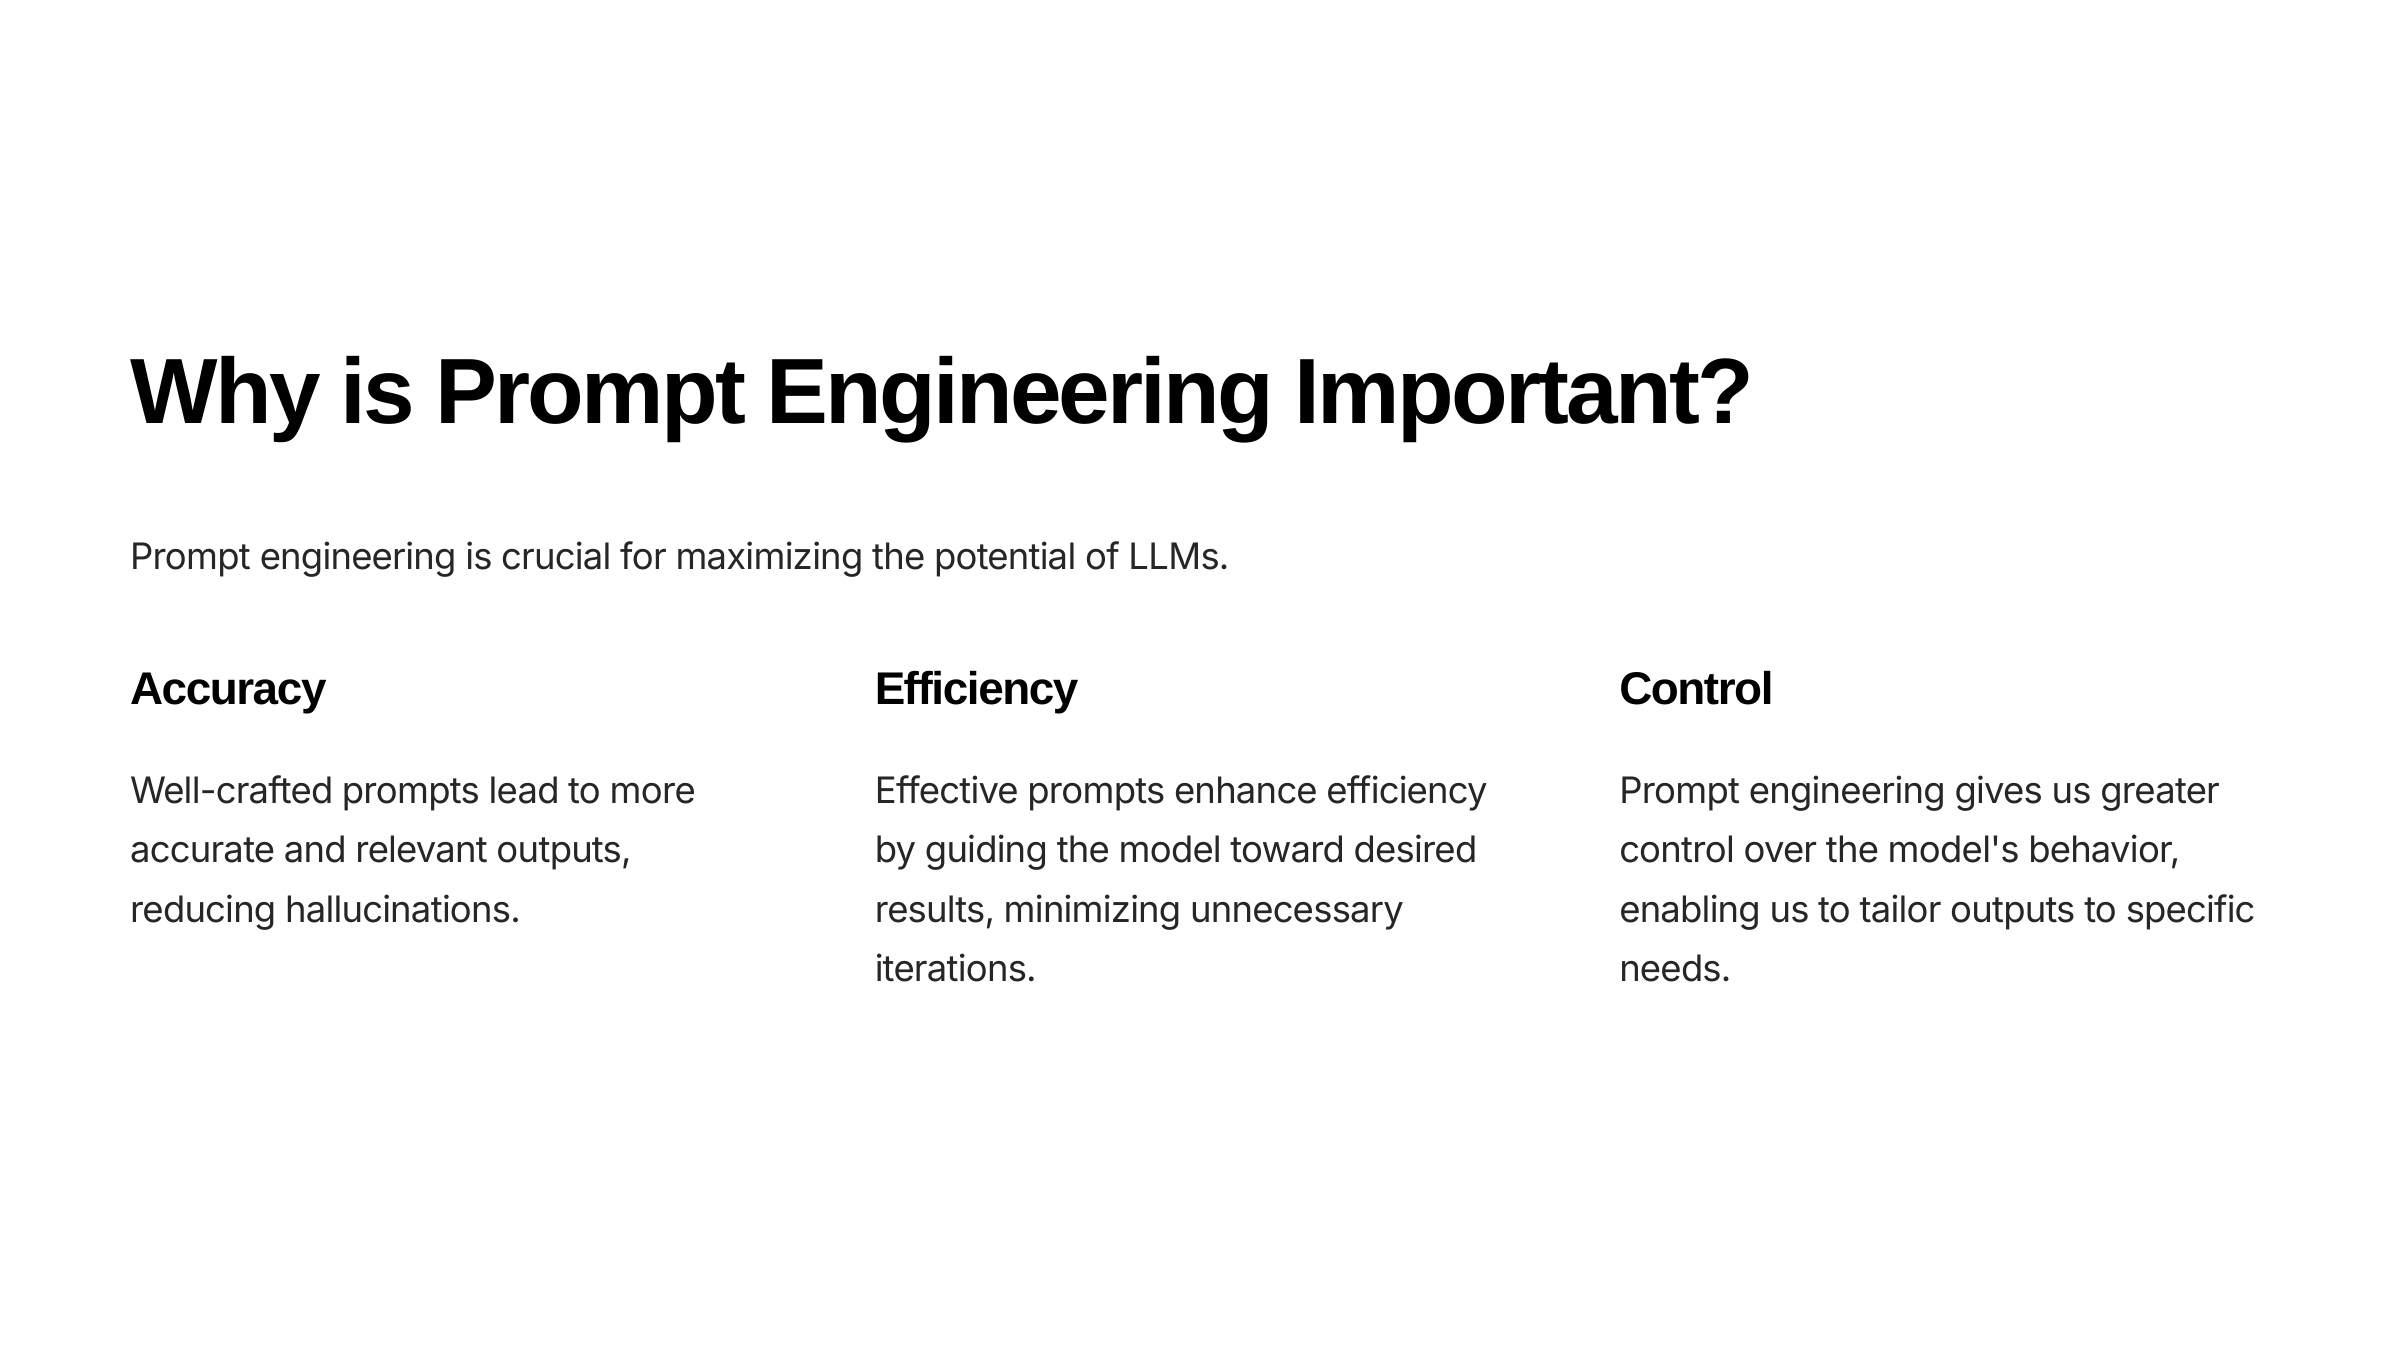

Why is Prompt Engineering Important?
Prompt engineering is crucial for maximizing the potential of LLMs.
Accuracy
Efficiency
Control
Well-crafted prompts lead to more accurate and relevant outputs, reducing hallucinations.
Effective prompts enhance efficiency by guiding the model toward desired results, minimizing unnecessary iterations.
Prompt engineering gives us greater control over the model's behavior, enabling us to tailor outputs to specific needs.